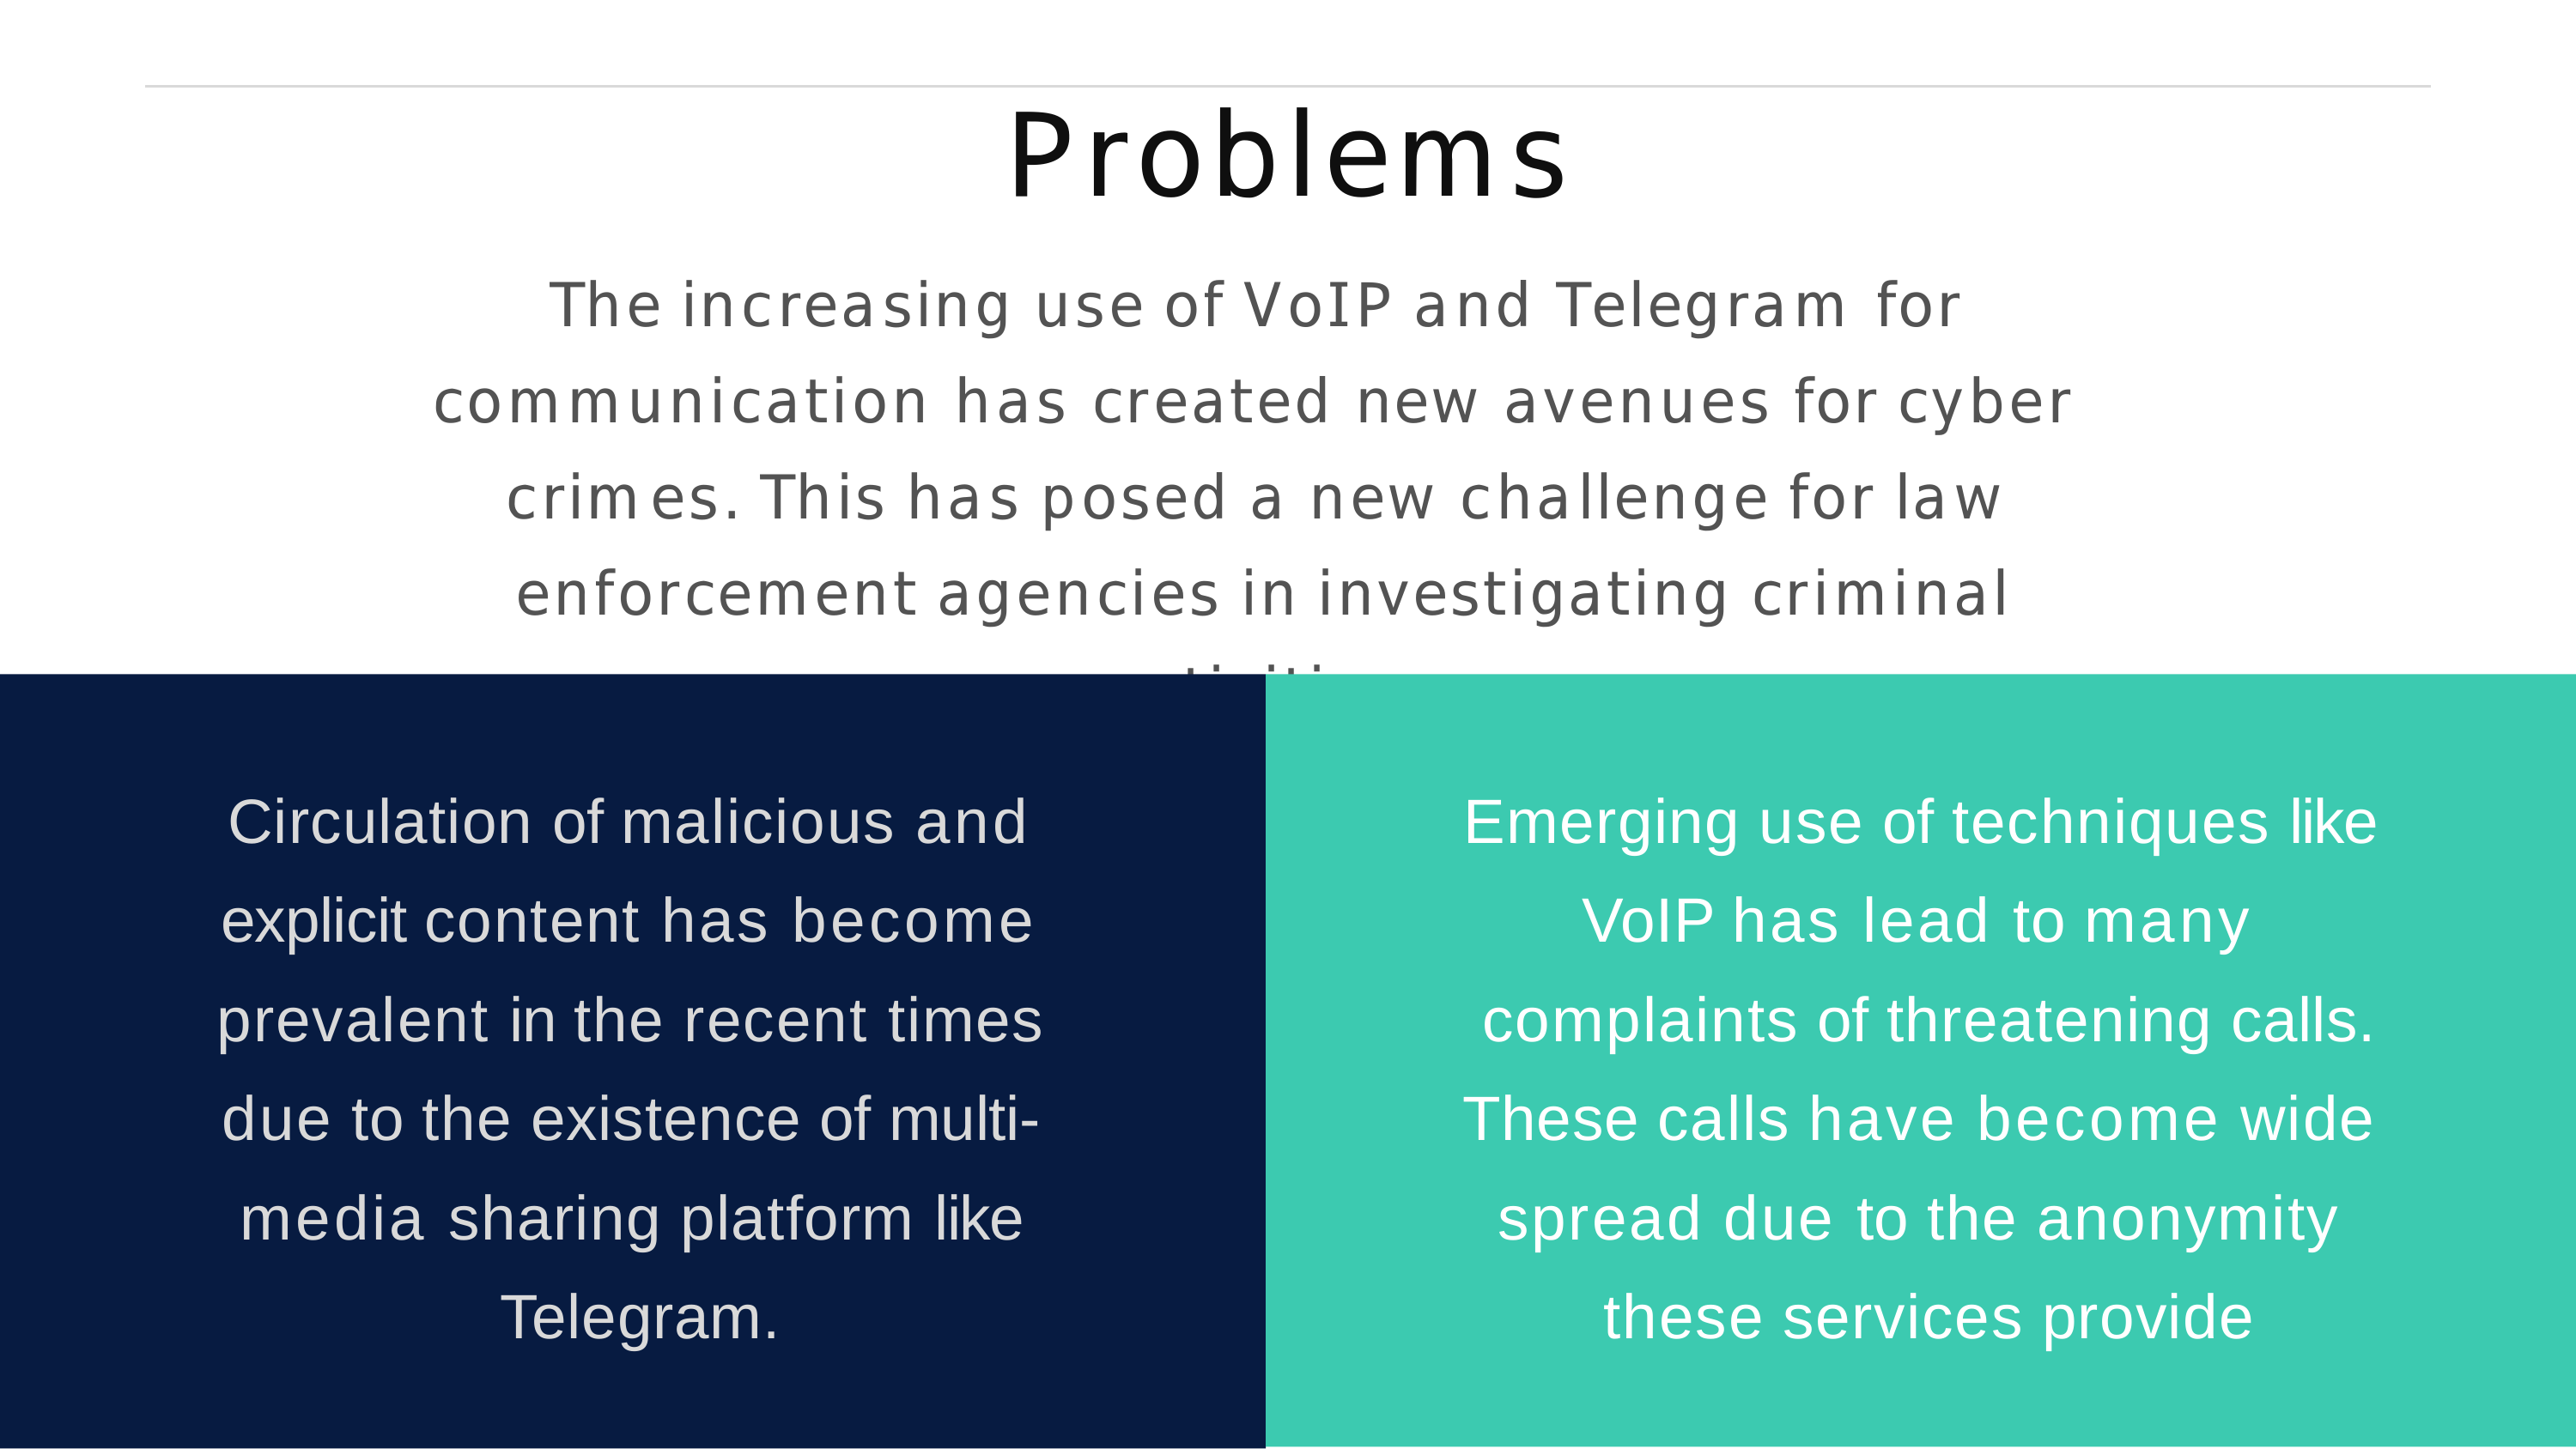

# Problems
The increasing use of VoIP and Telegram for  communication has created new avenues for cyber  crimes. This has posed a new challenge for law  enforcement agencies in investigating criminal activities.

Circulation of malicious and  explicit content has become  prevalent in the recent times  due to the existence of multi-  media sharing platform like  Telegram.
Emerging use of techniques like  VoIP has lead to many  complaints of threatening calls.
These calls have become wide  spread due to the anonymity  these services provide